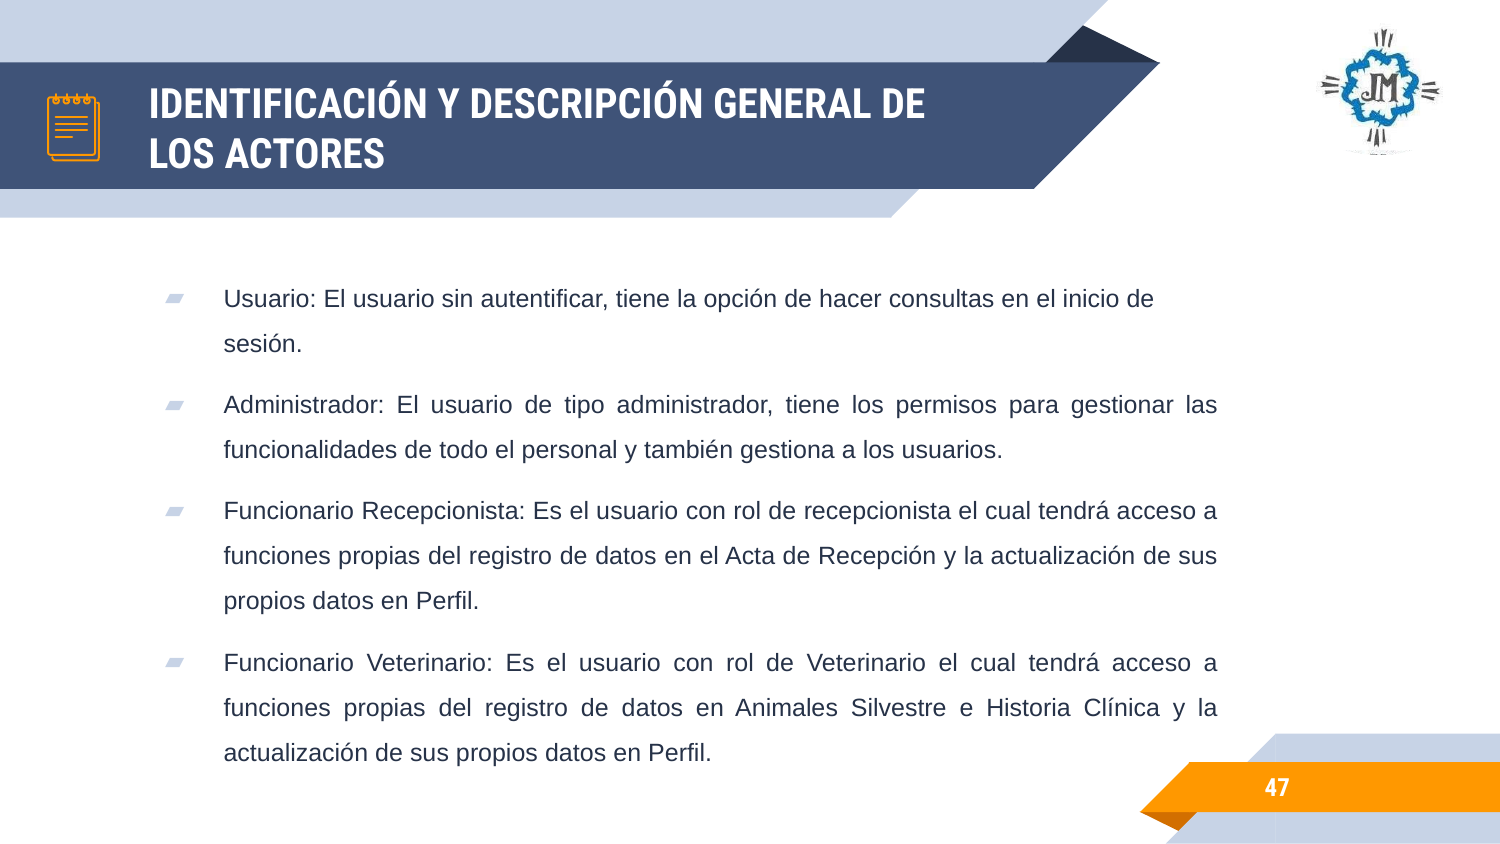

# IDENTIFICACIÓN Y DESCRIPCIÓN GENERAL DE LOS ACTORES
Usuario: El usuario sin autentificar, tiene la opción de hacer consultas en el inicio de sesión.
Administrador: El usuario de tipo administrador, tiene los permisos para gestionar las funcionalidades de todo el personal y también gestiona a los usuarios.
Funcionario Recepcionista: Es el usuario con rol de recepcionista el cual tendrá acceso a funciones propias del registro de datos en el Acta de Recepción y la actualización de sus propios datos en Perfil.
Funcionario Veterinario: Es el usuario con rol de Veterinario el cual tendrá acceso a funciones propias del registro de datos en Animales Silvestre e Historia Clínica y la actualización de sus propios datos en Perfil.

47